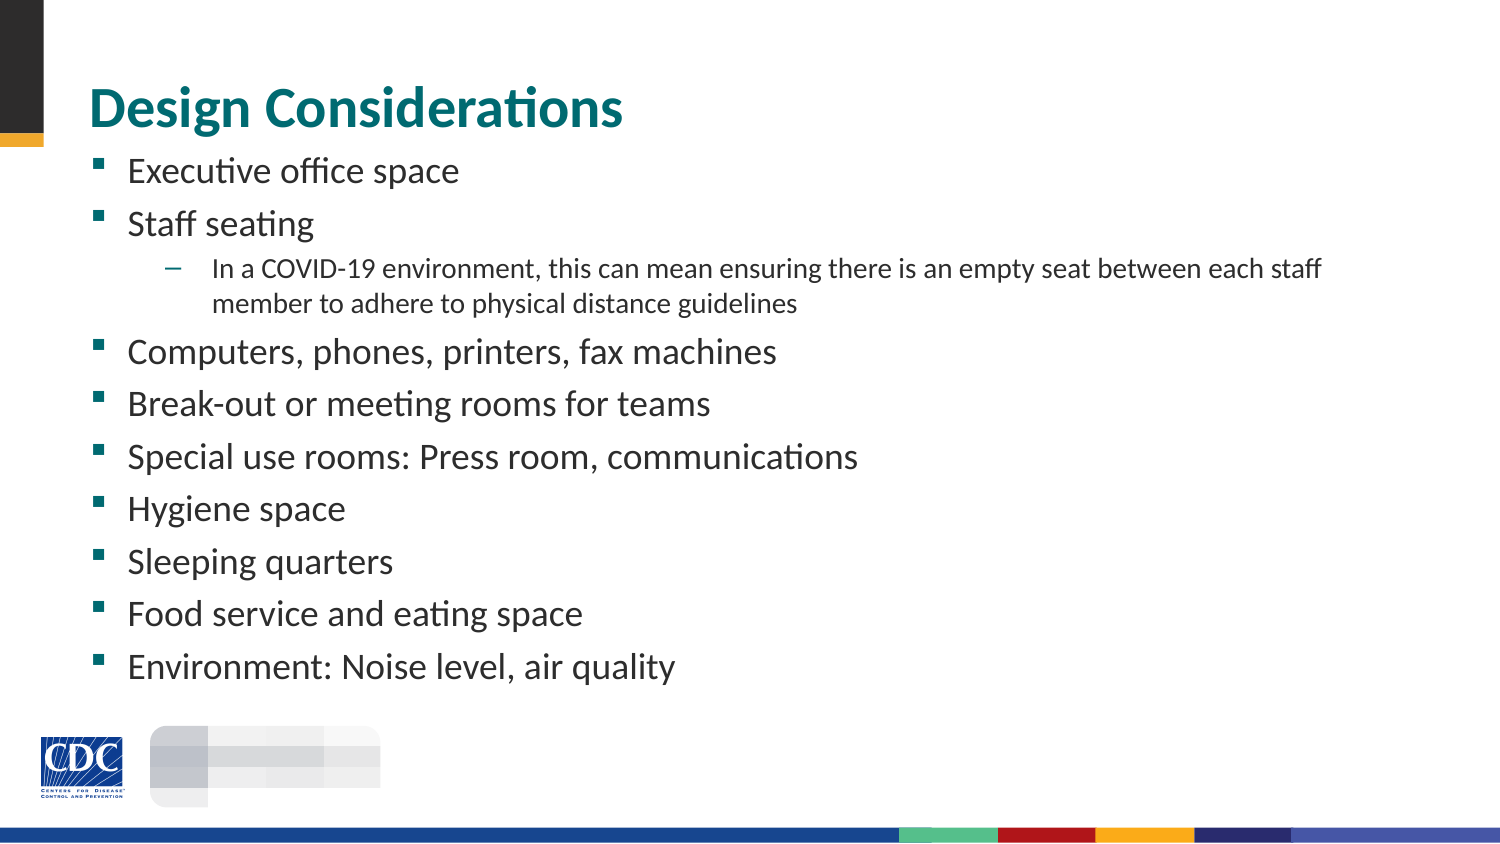

# Design Considerations
Executive office space
Staff seating
In a COVID-19 environment, this can mean ensuring there is an empty seat between each staff member to adhere to physical distance guidelines
Computers, phones, printers, fax machines
Break-out or meeting rooms for teams
Special use rooms: Press room, communications
Hygiene space
Sleeping quarters
Food service and eating space
Environment: Noise level, air quality